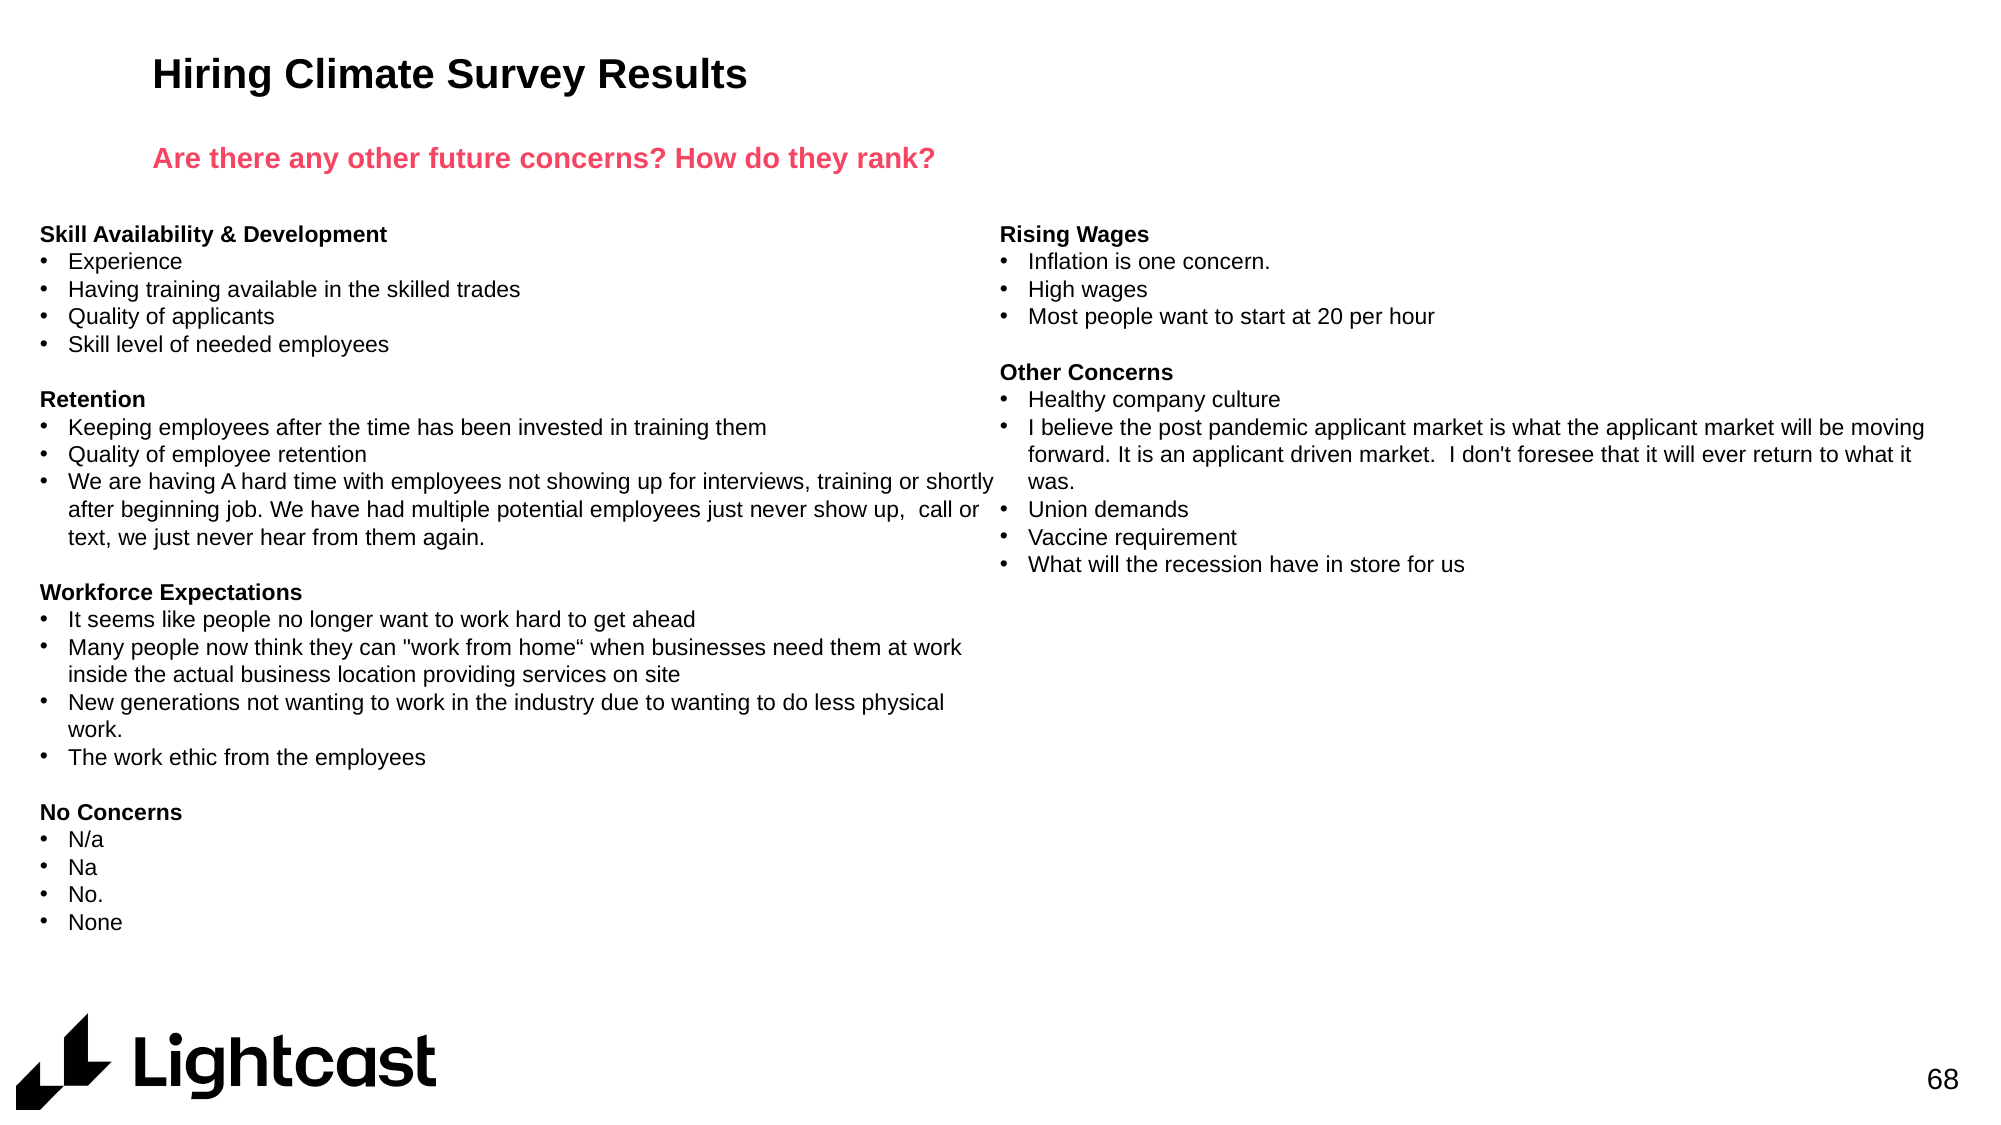

# Hiring Climate Survey Results
Are there any other future concerns? How do they rank?
Skill Availability & Development
Experience
Having training available in the skilled trades
Quality of applicants
Skill level of needed employees

Retention
Keeping employees after the time has been invested in training them
Quality of employee retention
We are having A hard time with employees not showing up for interviews, training or shortly after beginning job. We have had multiple potential employees just never show up,  call or text, we just never hear from them again.

Workforce Expectations
It seems like people no longer want to work hard to get ahead
Many people now think they can "work from home“ when businesses need them at work inside the actual business location providing services on site
New generations not wanting to work in the industry due to wanting to do less physical work.
The work ethic from the employees

No Concerns
N/a
Na
No.
None

Rising Wages
Inflation is one concern.
High wages
Most people want to start at 20 per hour

Other Concerns
Healthy company culture
I believe the post pandemic applicant market is what the applicant market will be moving forward. It is an applicant driven market.  I don't foresee that it will ever return to what it was.
Union demands
Vaccine requirement
What will the recession have in store for us